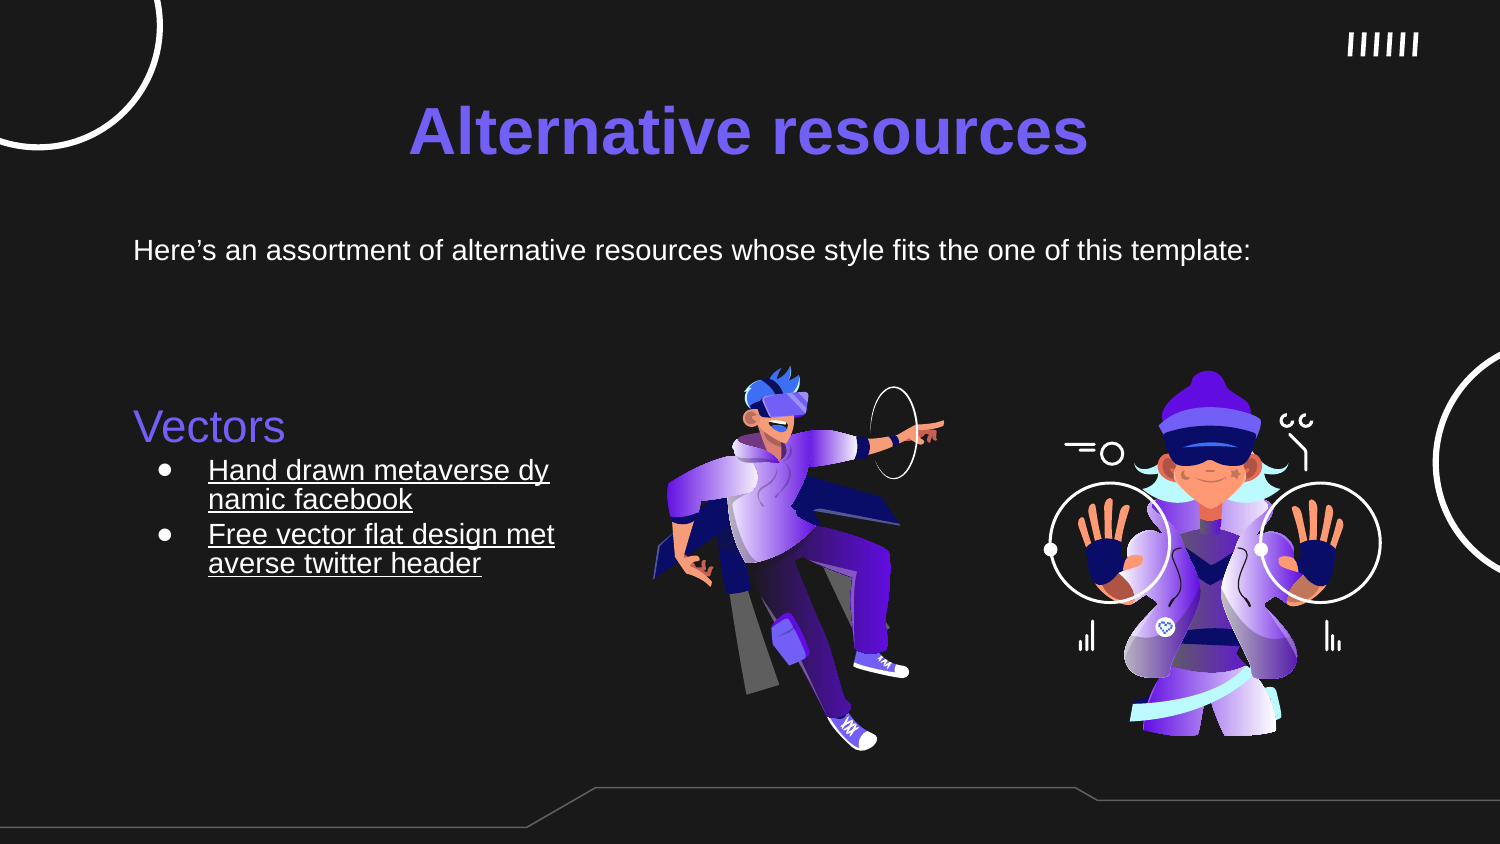

# Alternative resources
Here’s an assortment of alternative resources whose style fits the one of this template:

Vectors
Hand drawn metaverse dynamic facebook
Free vector flat design metaverse twitter header